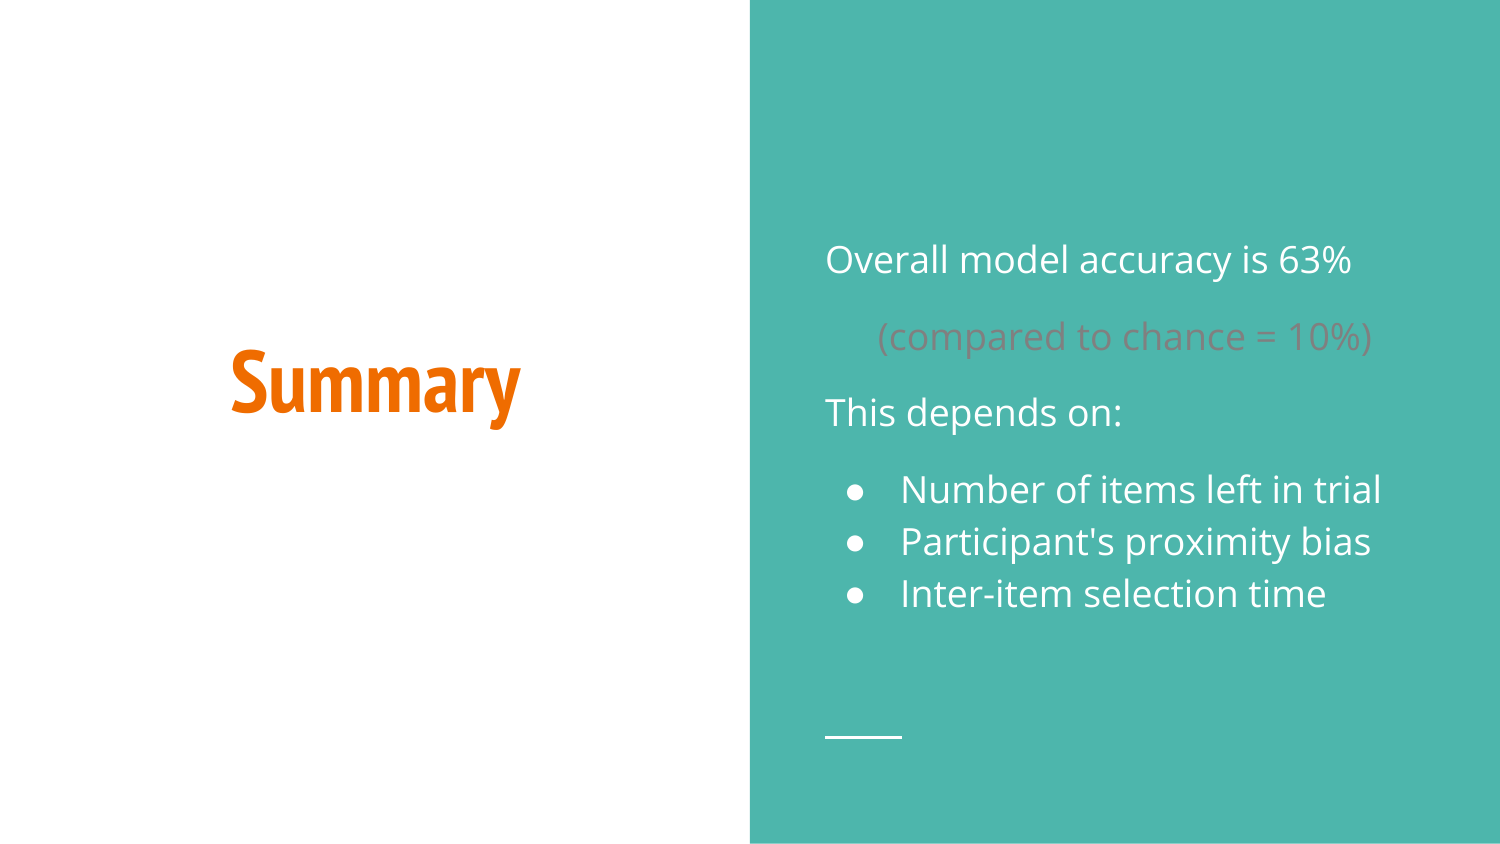

Overall model accuracy is 63%
(compared to chance = 10%)
This depends on:
Number of items left in trial
Participant's proximity bias
Inter-item selection time
# Summary